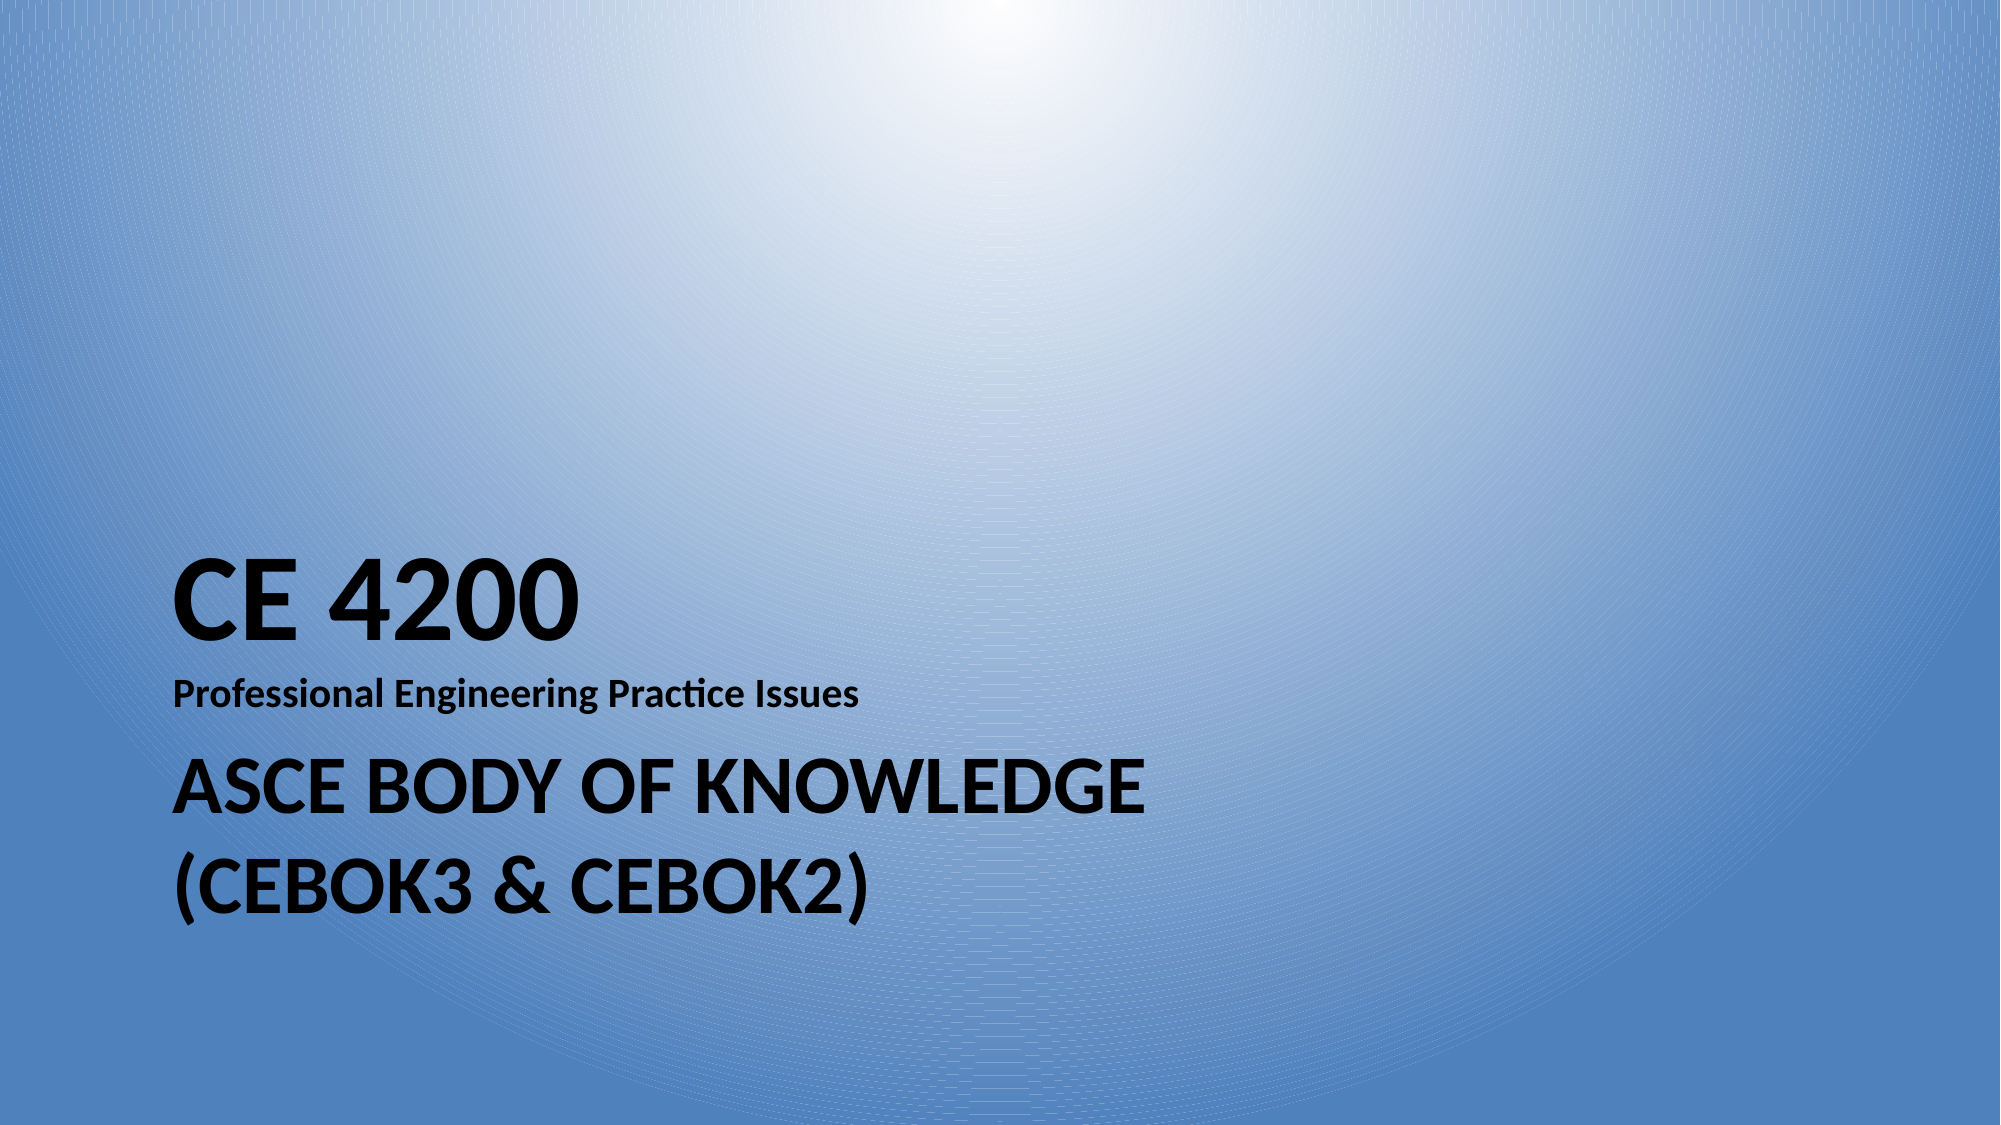

CE 4200
Professional Engineering Practice Issues
# ASCE Body of knowledge (CEBOK3 & CEBOK2)